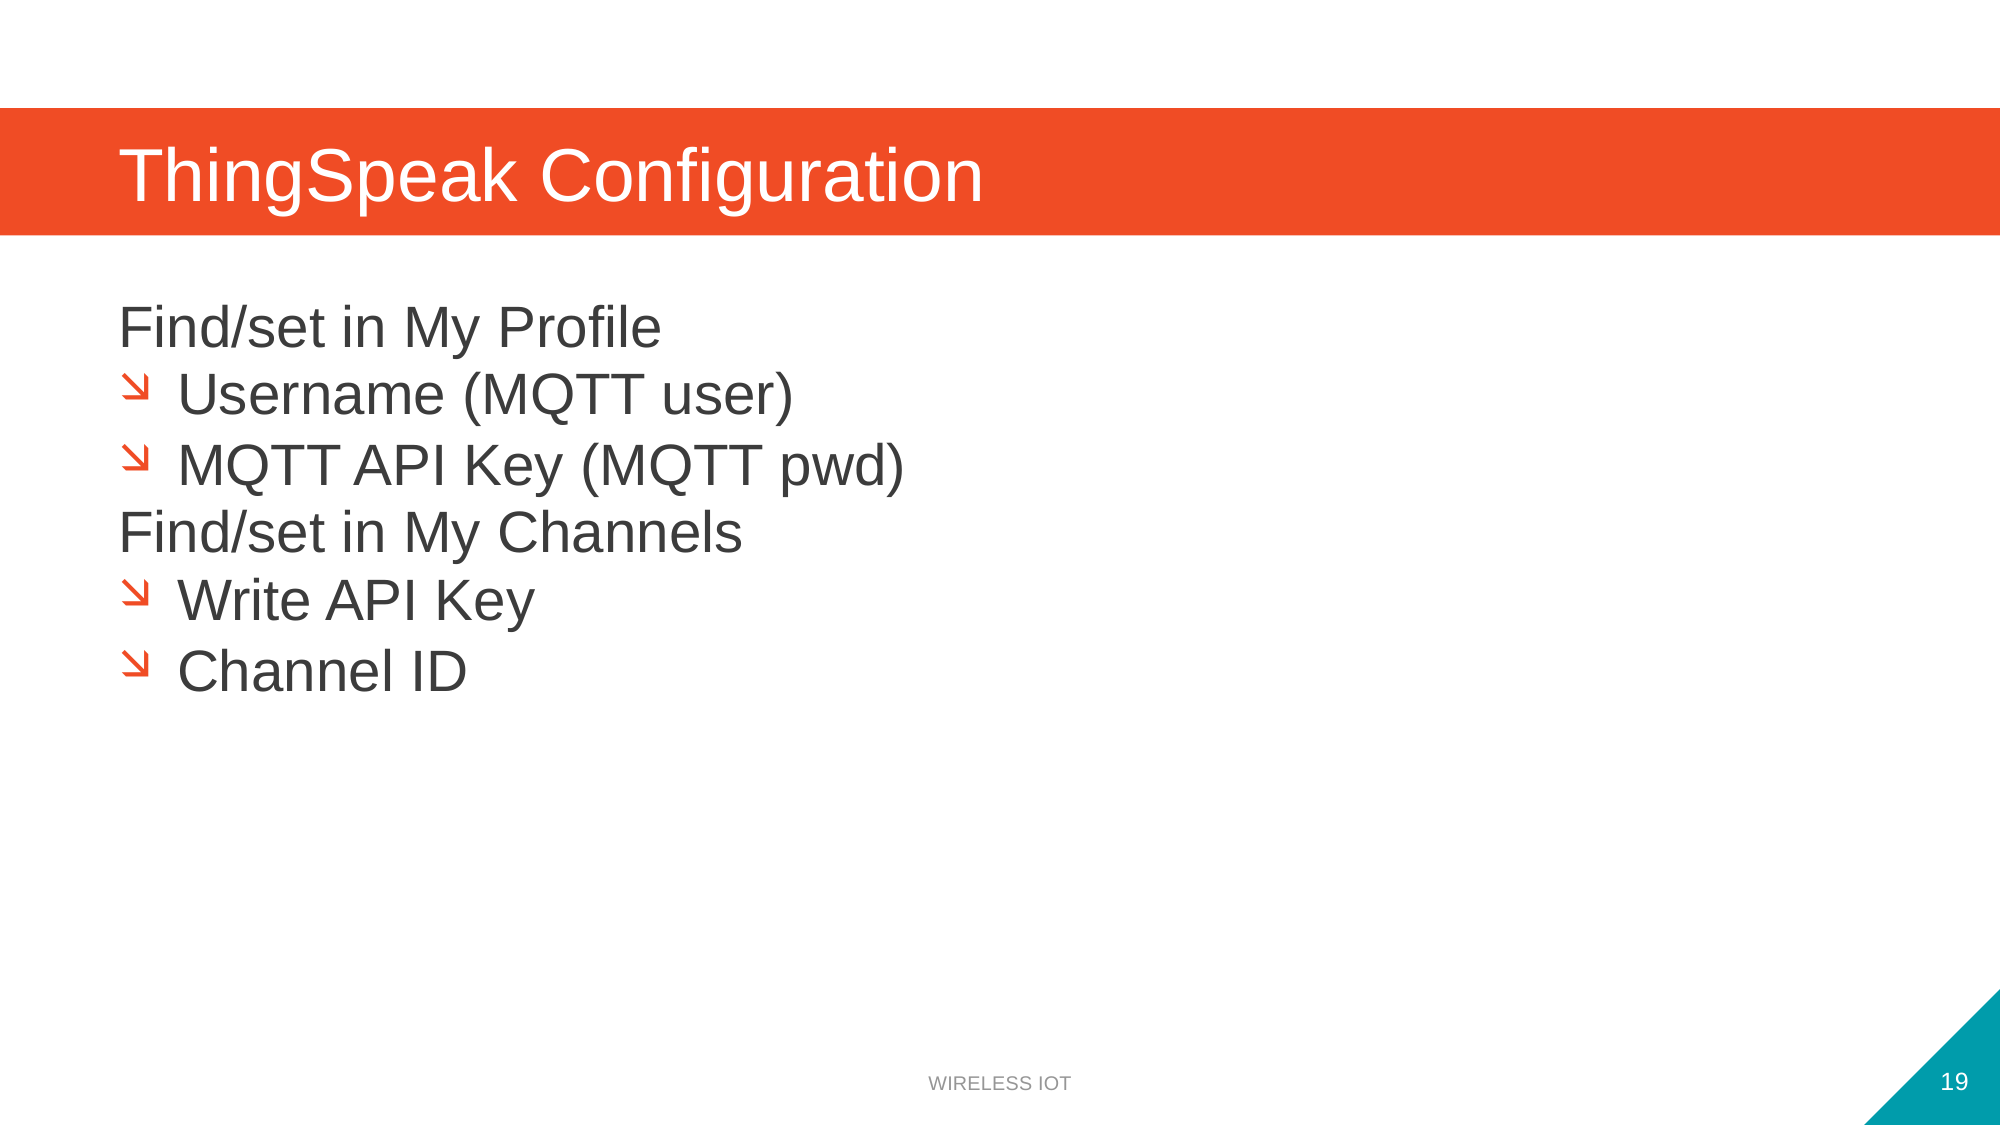

# ThingSpeak Configuration
Find/set in My Profile
Username (MQTT user)
MQTT API Key (MQTT pwd)
Find/set in My Channels
Write API Key
Channel ID

19
Wireless IoT